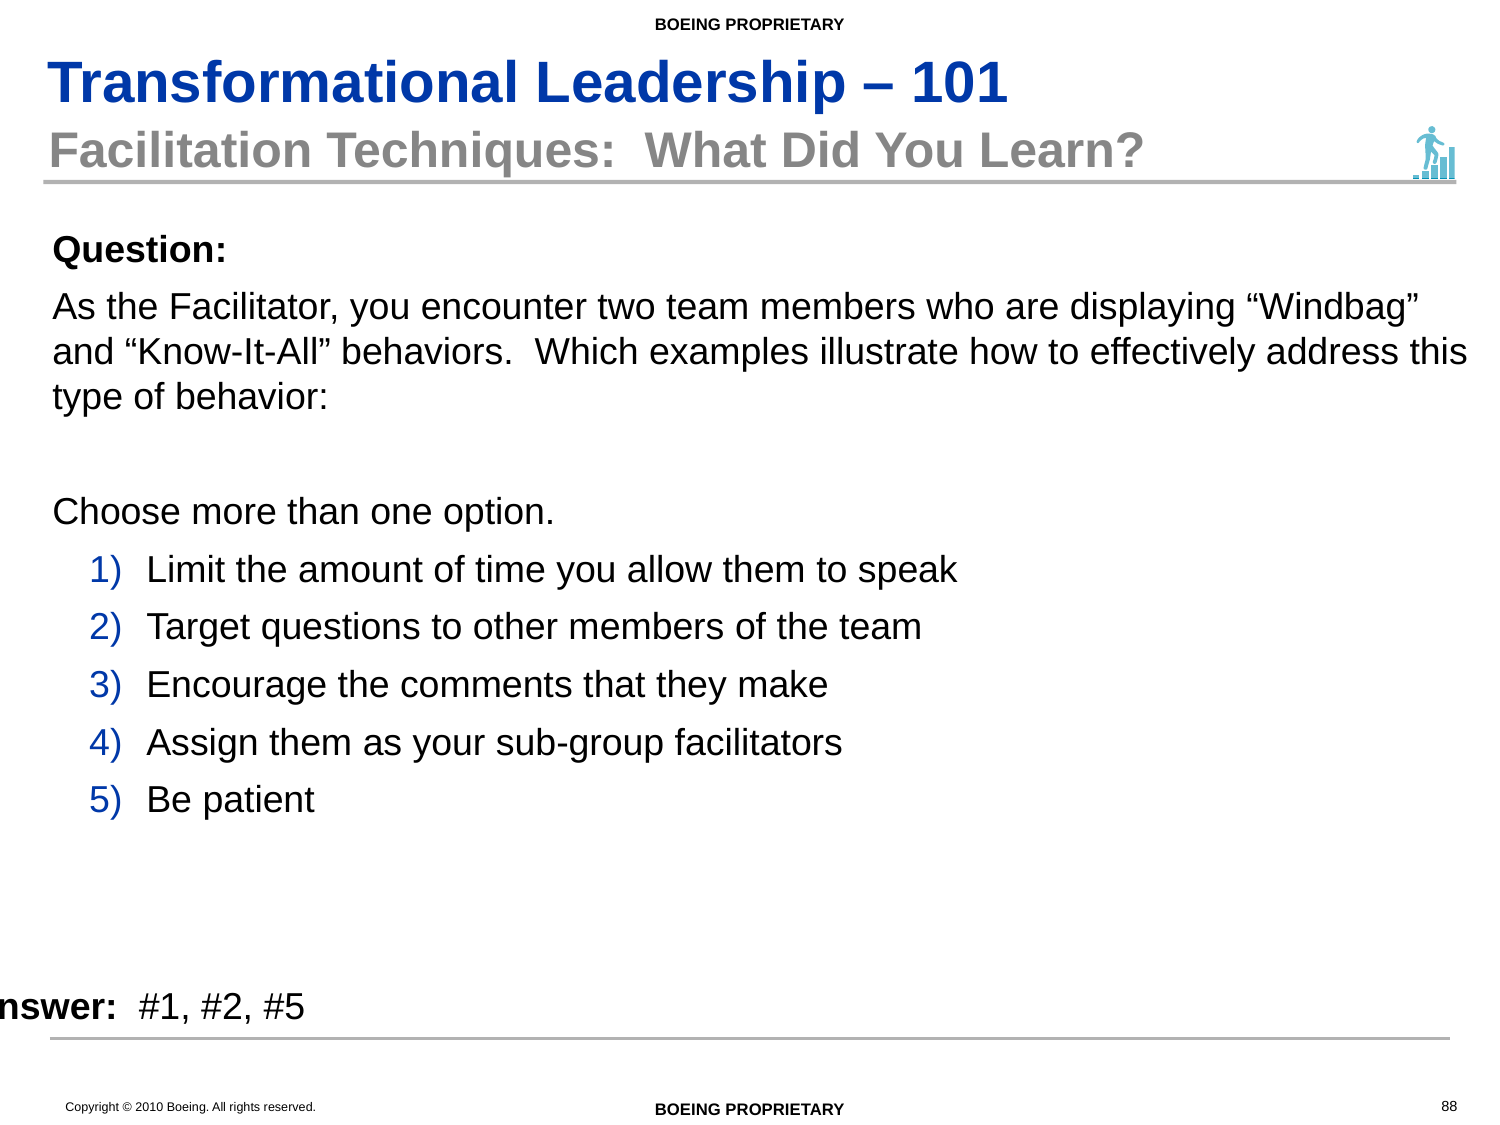

# Facilitation Techniques:  What Did You Learn?
Question:
As the Facilitator, you encounter two team members who are displaying “Windbag” and “Know-It-All” behaviors.  Which examples illustrate how to effectively address this type of behavior:

Choose more than one option.
Limit the amount of time you allow them to speak
Target questions to other members of the team
Encourage the comments that they make
Assign them as your sub-group facilitators
Be patient
Answer:  #1, #2, #5
88